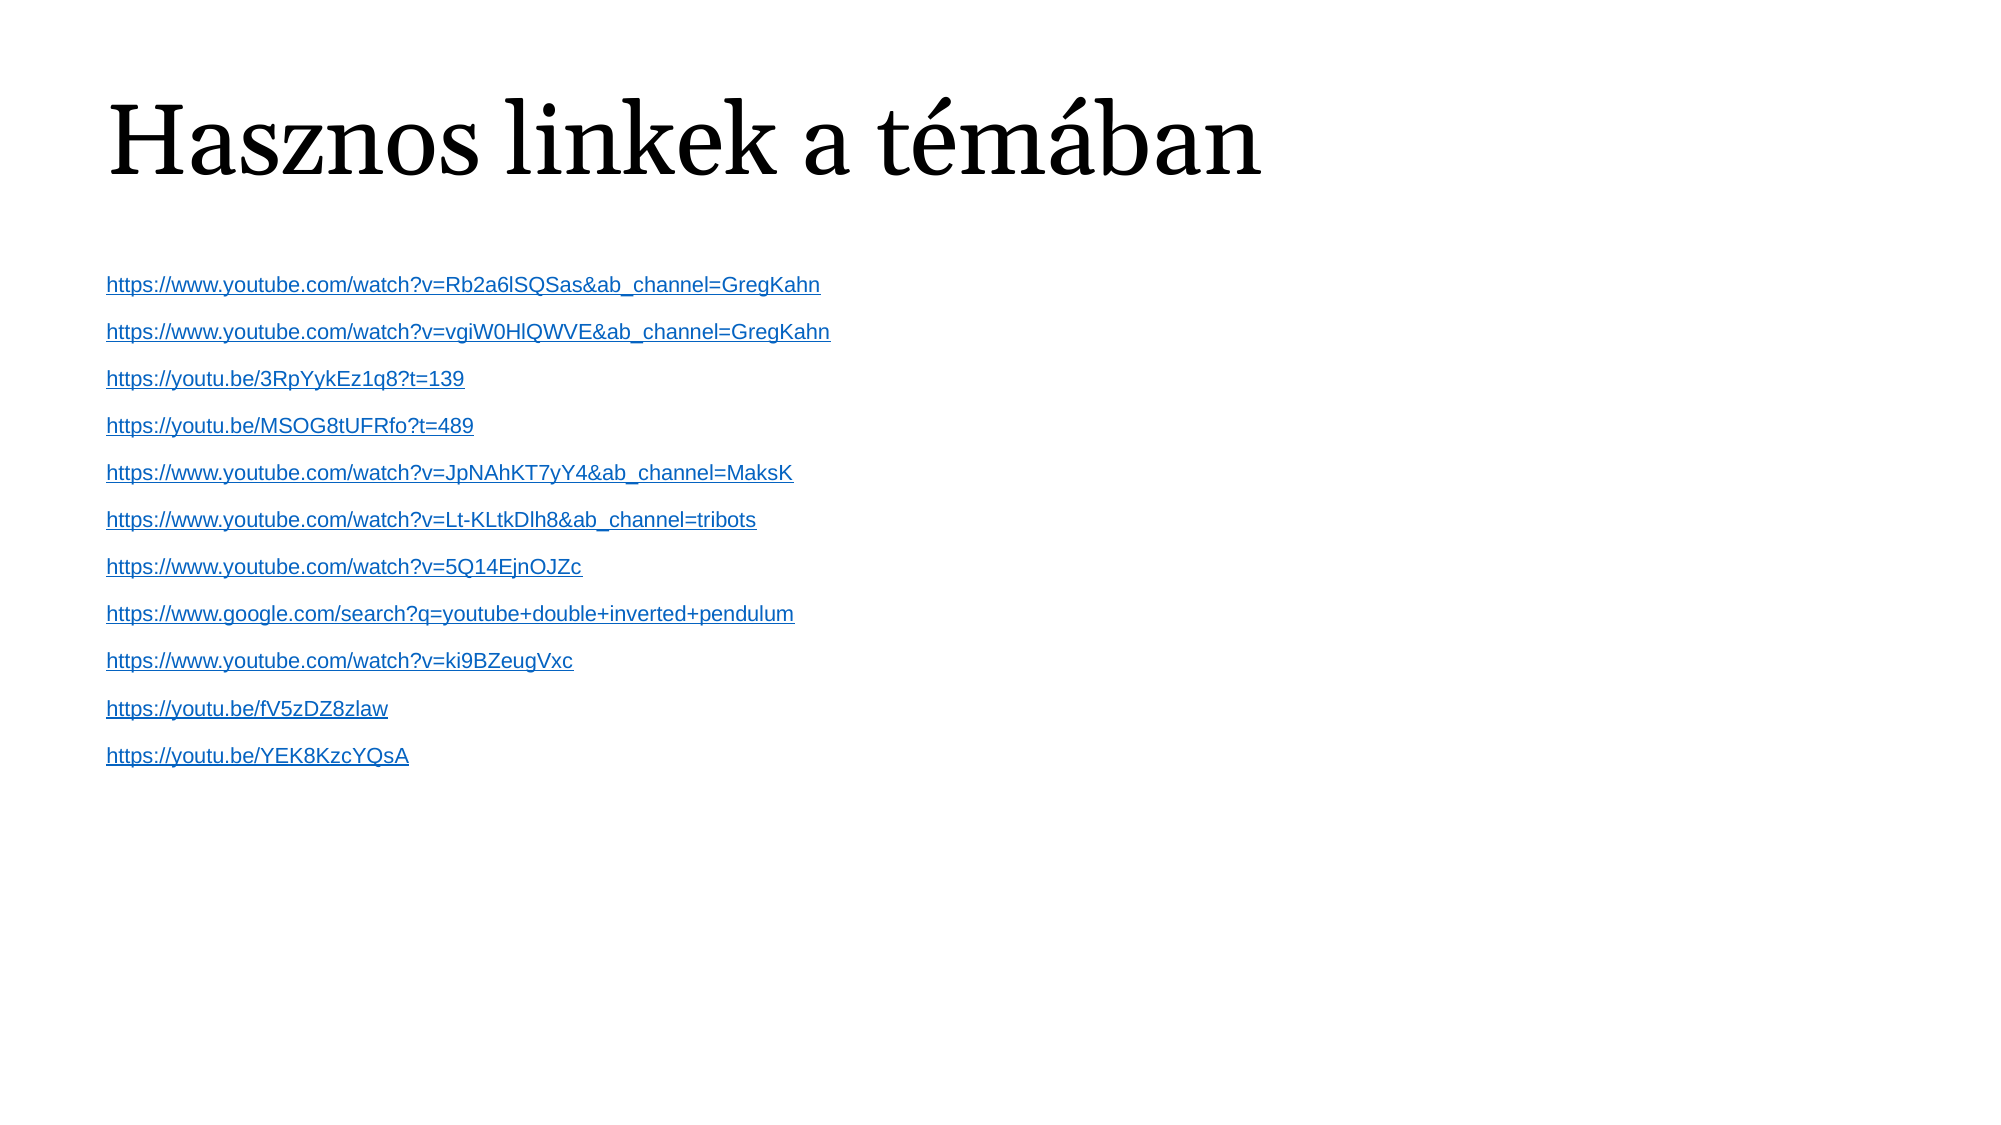

Hasznos linkek a témában
https://www.youtube.com/watch?v=Rb2a6lSQSas&ab_channel=GregKahn
https://www.youtube.com/watch?v=vgiW0HlQWVE&ab_channel=GregKahn
https://youtu.be/3RpYykEz1q8?t=139
https://youtu.be/MSOG8tUFRfo?t=489
https://www.youtube.com/watch?v=JpNAhKT7yY4&ab_channel=MaksK
https://www.youtube.com/watch?v=Lt-KLtkDlh8&ab_channel=tribots
https://www.youtube.com/watch?v=5Q14EjnOJZc
https://www.google.com/search?q=youtube+double+inverted+pendulum
https://www.youtube.com/watch?v=ki9BZeugVxc
https://youtu.be/fV5zDZ8zlaw
https://youtu.be/YEK8KzcYQsA